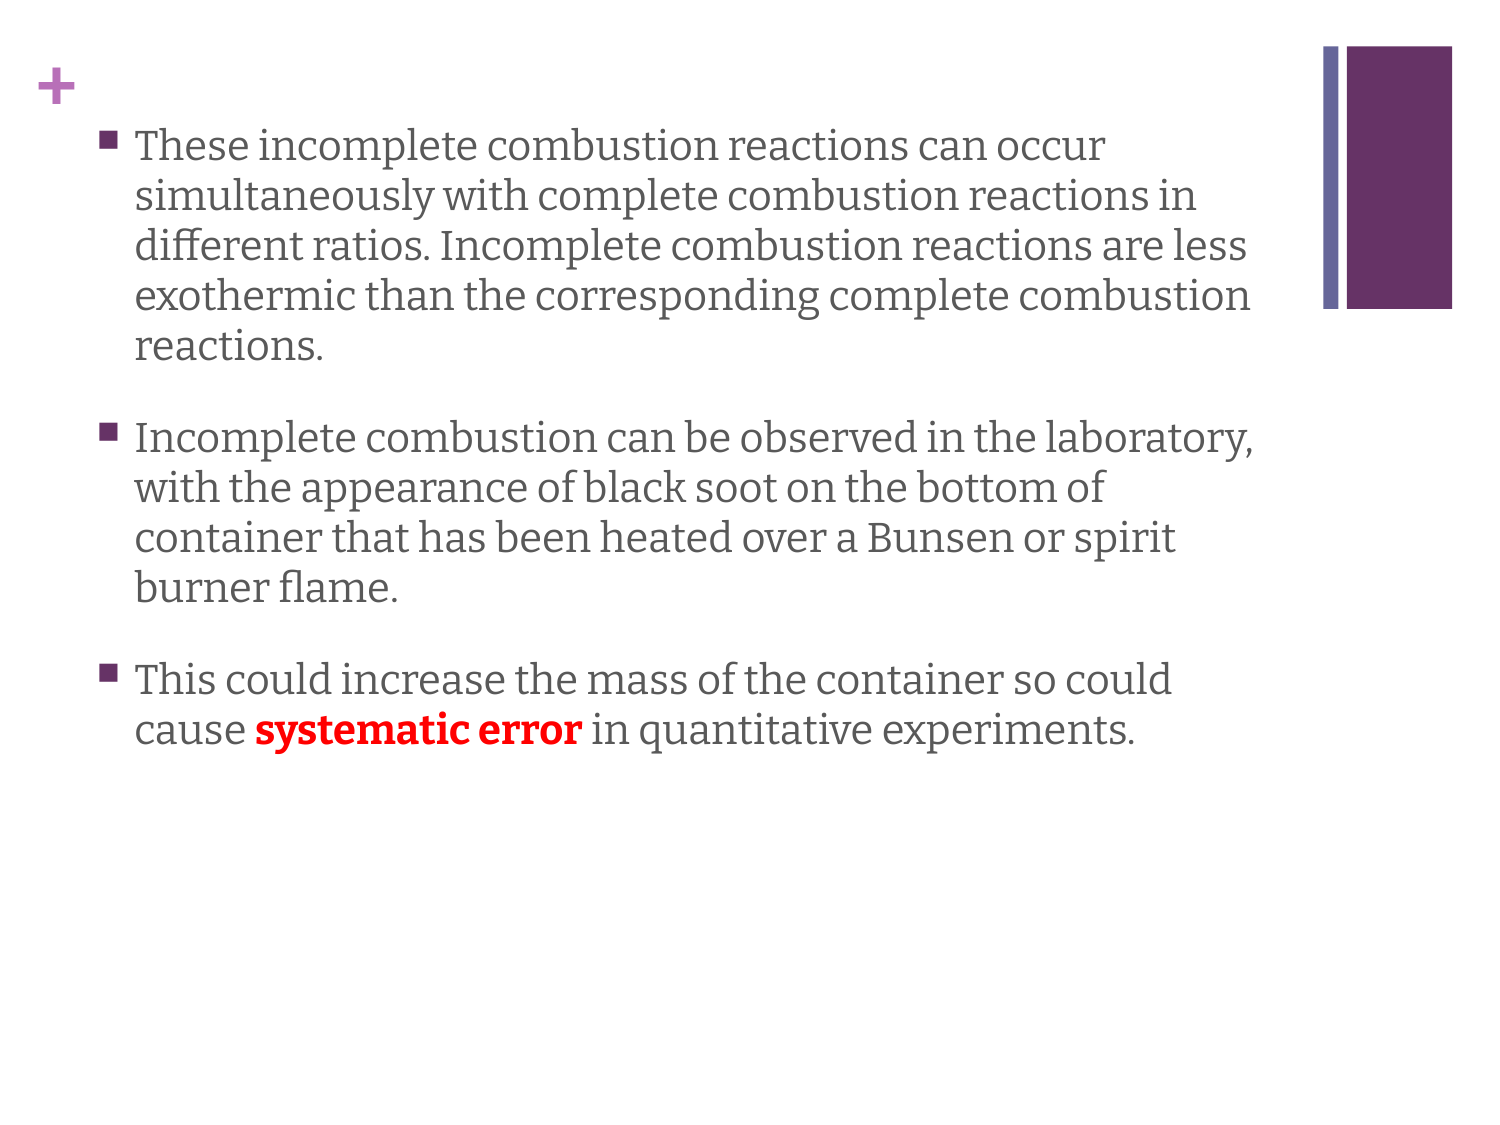

These incomplete combustion reactions can occur simultaneously with complete combustion reactions in different ratios. Incomplete combustion reactions are less exothermic than the corresponding complete combustion reactions.
Incomplete combustion can be observed in the laboratory, with the appearance of black soot on the bottom of container that has been heated over a Bunsen or spirit burner flame.
This could increase the mass of the container so could cause systematic error in quantitative experiments.